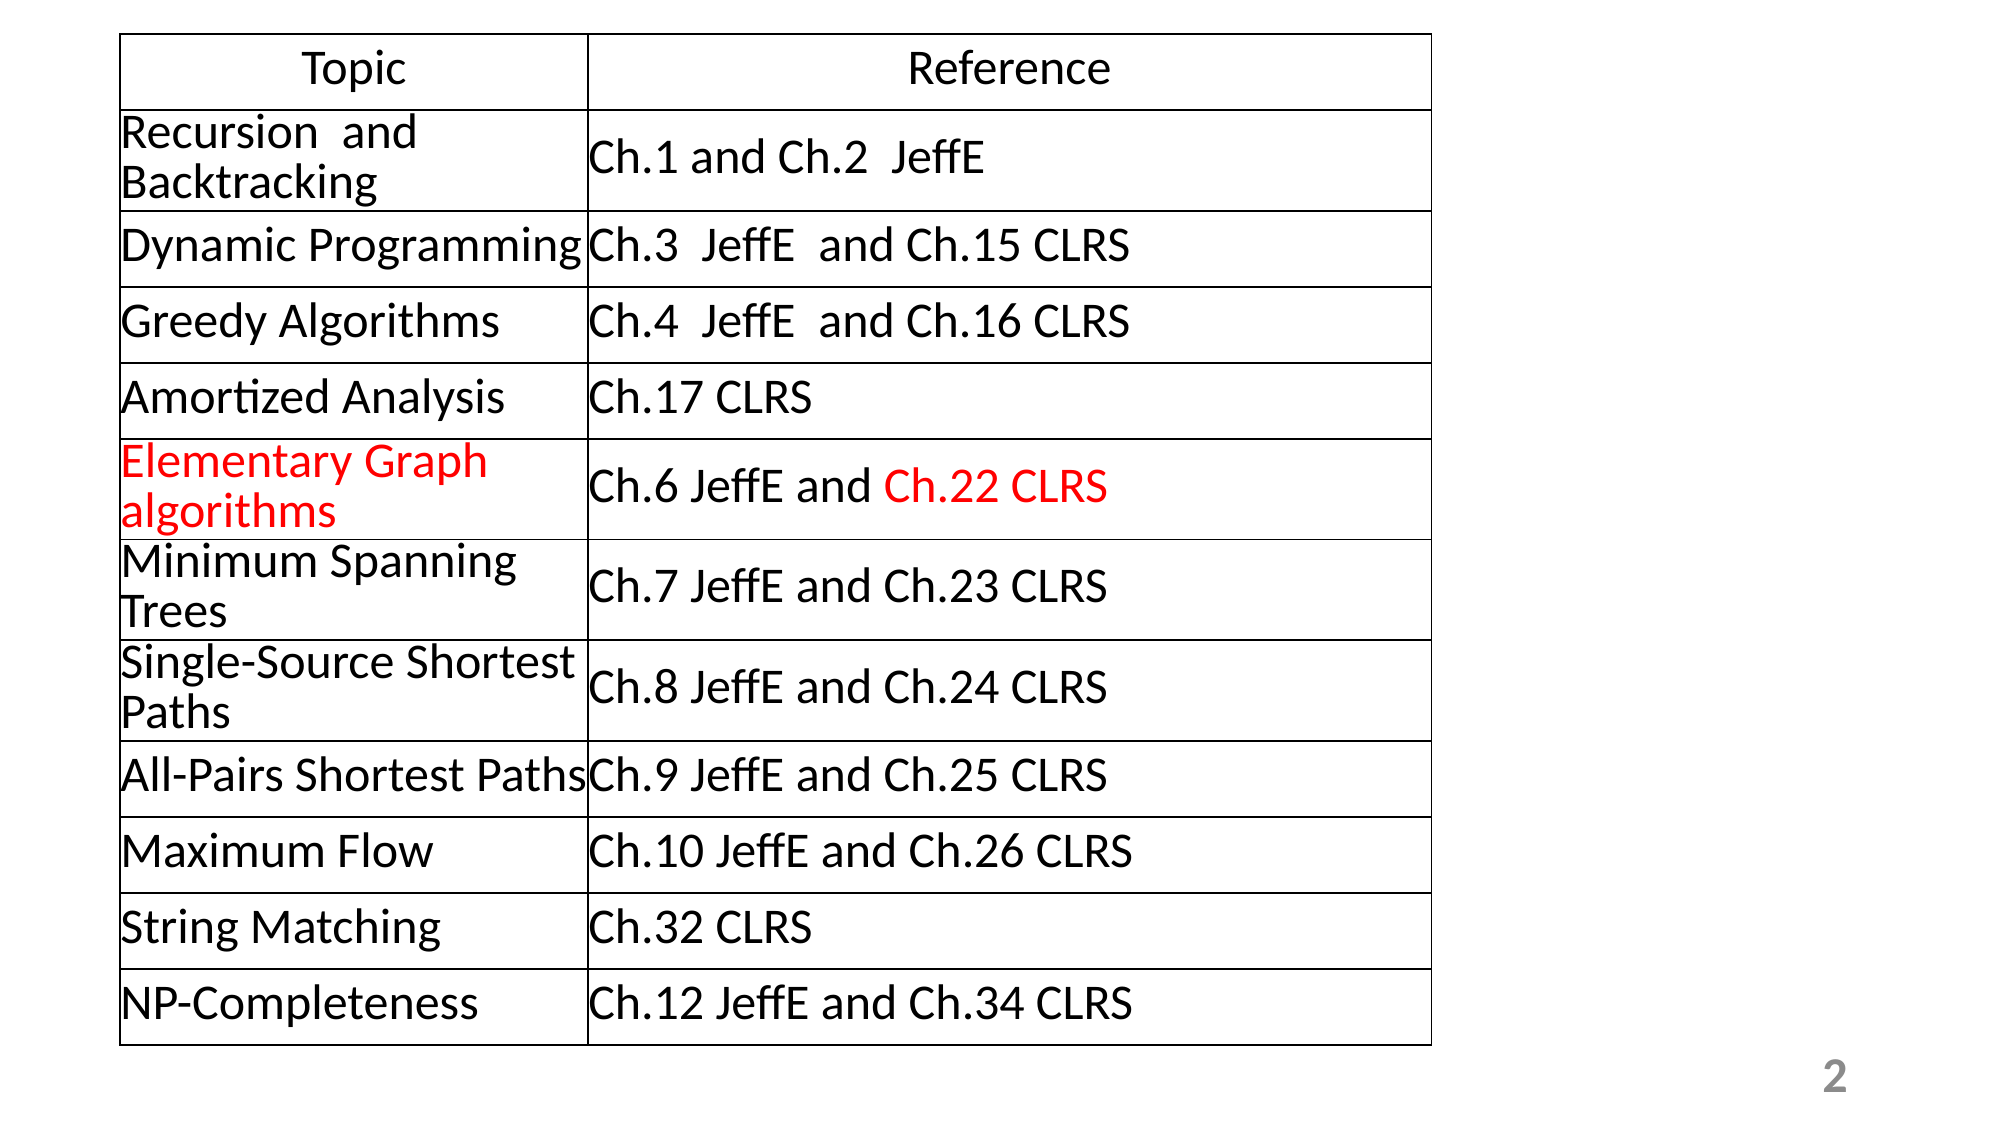

| Topic | Reference |
| --- | --- |
| Recursion and Backtracking | Ch.1 and Ch.2 JeffE |
| Dynamic Programming | Ch.3 JeffE and Ch.15 CLRS |
| Greedy Algorithms | Ch.4 JeffE and Ch.16 CLRS |
| Amortized Analysis | Ch.17 CLRS |
| Elementary Graph algorithms | Ch.6 JeffE and Ch.22 CLRS |
| Minimum Spanning Trees | Ch.7 JeffE and Ch.23 CLRS |
| Single-Source Shortest Paths | Ch.8 JeffE and Ch.24 CLRS |
| All-Pairs Shortest Paths | Ch.9 JeffE and Ch.25 CLRS |
| Maximum Flow | Ch.10 JeffE and Ch.26 CLRS |
| String Matching | Ch.32 CLRS |
| NP-Completeness | Ch.12 JeffE and Ch.34 CLRS |
#
2